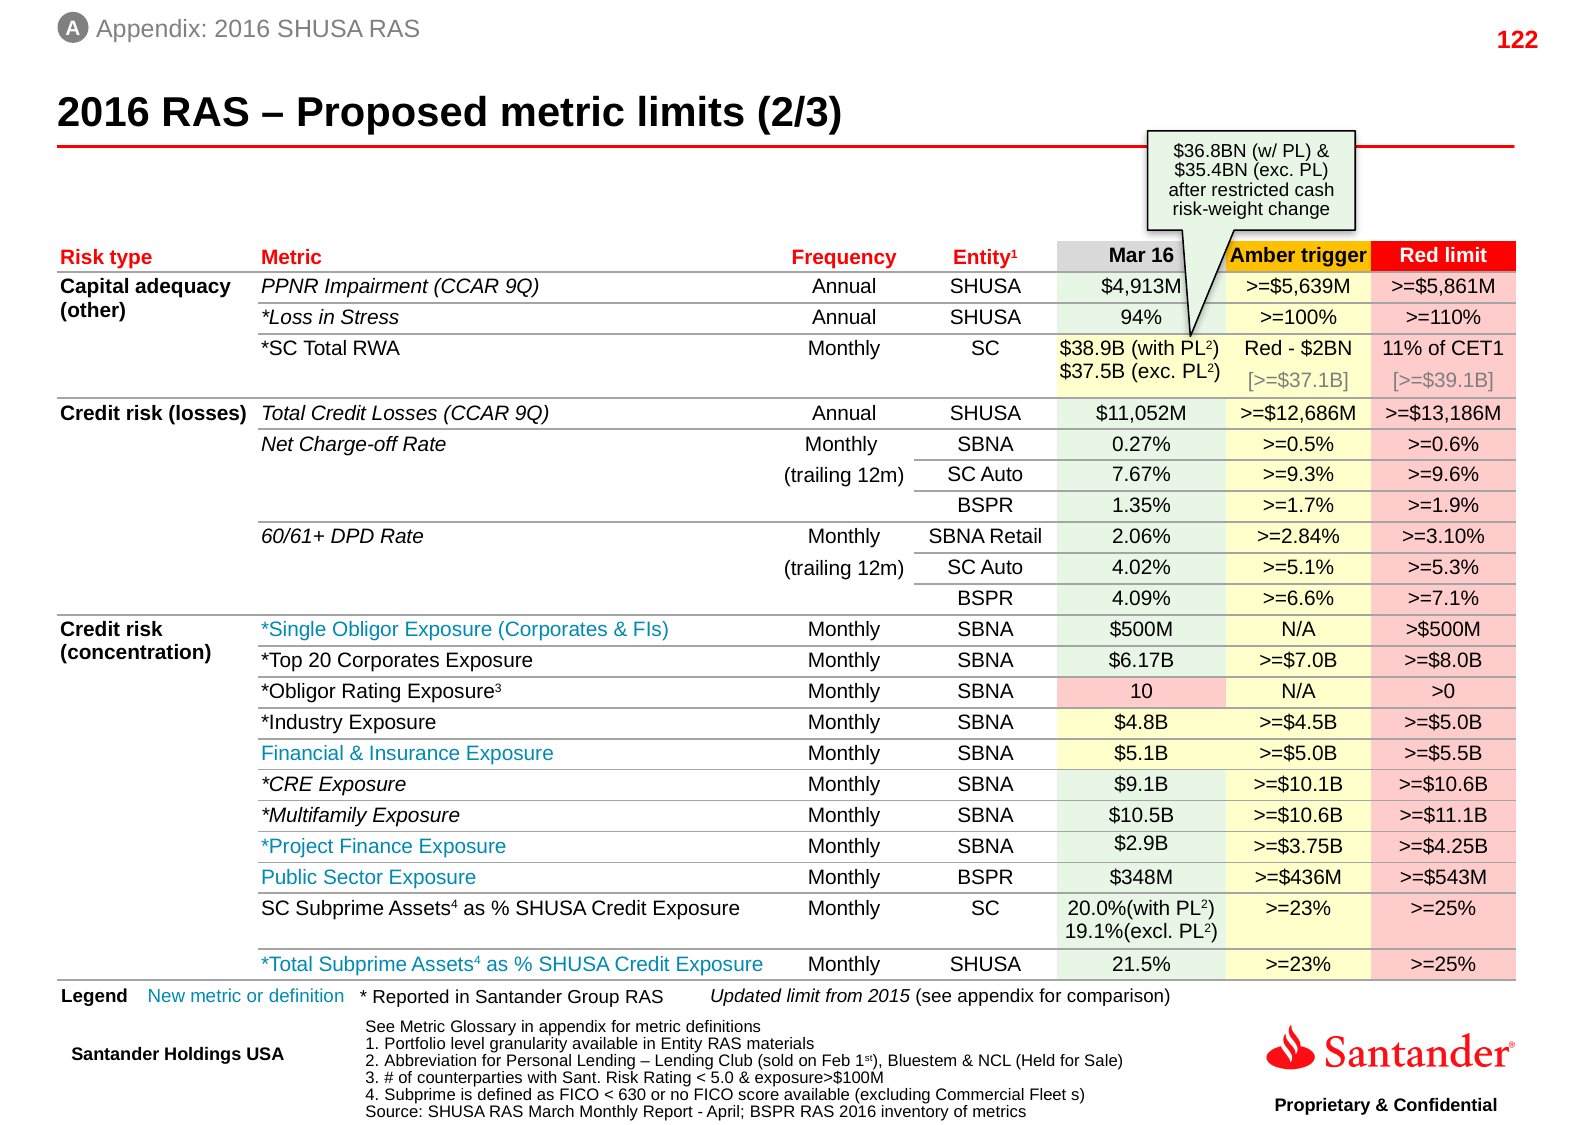

A
Appendix: 2016 SHUSA RAS
2016 RAS – Proposed metric limits (2/3)
$36.8BN (w/ PL) & $35.4BN (exc. PL) after restricted cash risk-weight change
| Risk type | Metric | Frequency | Entity1 | Mar 16 | Amber trigger | Red limit |
| --- | --- | --- | --- | --- | --- | --- |
| Capital adequacy (other) | PPNR Impairment (CCAR 9Q) | Annual | SHUSA | $4,913M | >=$5,639M | >=$5,861M |
|  | \*Loss in Stress | Annual | SHUSA | 94% | >=100% | >=110% |
|  | \*SC Total RWA | Monthly | SC | $38.9B (with PL2) $37.5B (exc. PL2) | Red - $2BN [>=$37.1B] | 11% of CET1 [>=$39.1B] |
| Credit risk (losses) | Total Credit Losses (CCAR 9Q) | Annual | SHUSA | $11,052M | >=$12,686M | >=$13,186M |
|  | Net Charge-off Rate | Monthly (trailing 12m) | SBNA | 0.27% | >=0.5% | >=0.6% |
|  |  |  | SC Auto | 7.67% | >=9.3% | >=9.6% |
|  |  |  | BSPR | 1.35% | >=1.7% | >=1.9% |
|  | 60/61+ DPD Rate | Monthly (trailing 12m) | SBNA Retail | 2.06% | >=2.84% | >=3.10% |
|  |  |  | SC Auto | 4.02% | >=5.1% | >=5.3% |
|  |  |  | BSPR | 4.09% | >=6.6% | >=7.1% |
| Credit risk (concentration) | \*Single Obligor Exposure (Corporates & FIs) | Monthly | SBNA | $500M | N/A | >$500M |
|  | \*Top 20 Corporates Exposure | Monthly | SBNA | $6.17B | >=$7.0B | >=$8.0B |
|  | \*Obligor Rating Exposure3 | Monthly | SBNA | 10 | N/A | >0 |
|  | \*Industry Exposure | Monthly | SBNA | $4.8B | >=$4.5B | >=$5.0B |
|  | Financial & Insurance Exposure | Monthly | SBNA | $5.1B | >=$5.0B | >=$5.5B |
|  | \*CRE Exposure | Monthly | SBNA | $9.1B | >=$10.1B | >=$10.6B |
|  | \*Multifamily Exposure | Monthly | SBNA | $10.5B | >=$10.6B | >=$11.1B |
|  | \*Project Finance Exposure | Monthly | SBNA | $2.9B | >=$3.75B | >=$4.25B |
|  | Public Sector Exposure | Monthly | BSPR | $348M | >=$436M | >=$543M |
|  | SC Subprime Assets4 as % SHUSA Credit Exposure | Monthly | SC | 20.0%(with PL2) 19.1%(excl. PL2) | >=23% | >=25% |
|  | \*Total Subprime Assets4 as % SHUSA Credit Exposure | Monthly | SHUSA | 21.5% | >=23% | >=25% |
Updated limit from 2015 (see appendix for comparison)
Legend
New metric or definition
* Reported in Santander Group RAS
See Metric Glossary in appendix for metric definitions
Portfolio level granularity available in Entity RAS materials
Abbreviation for Personal Lending – Lending Club (sold on Feb 1st), Bluestem & NCL (Held for Sale)
# of counterparties with Sant. Risk Rating < 5.0 & exposure>$100M
Subprime is defined as FICO < 630 or no FICO score available (excluding Commercial Fleet s)
Source: SHUSA RAS March Monthly Report - April; BSPR RAS 2016 inventory of metrics